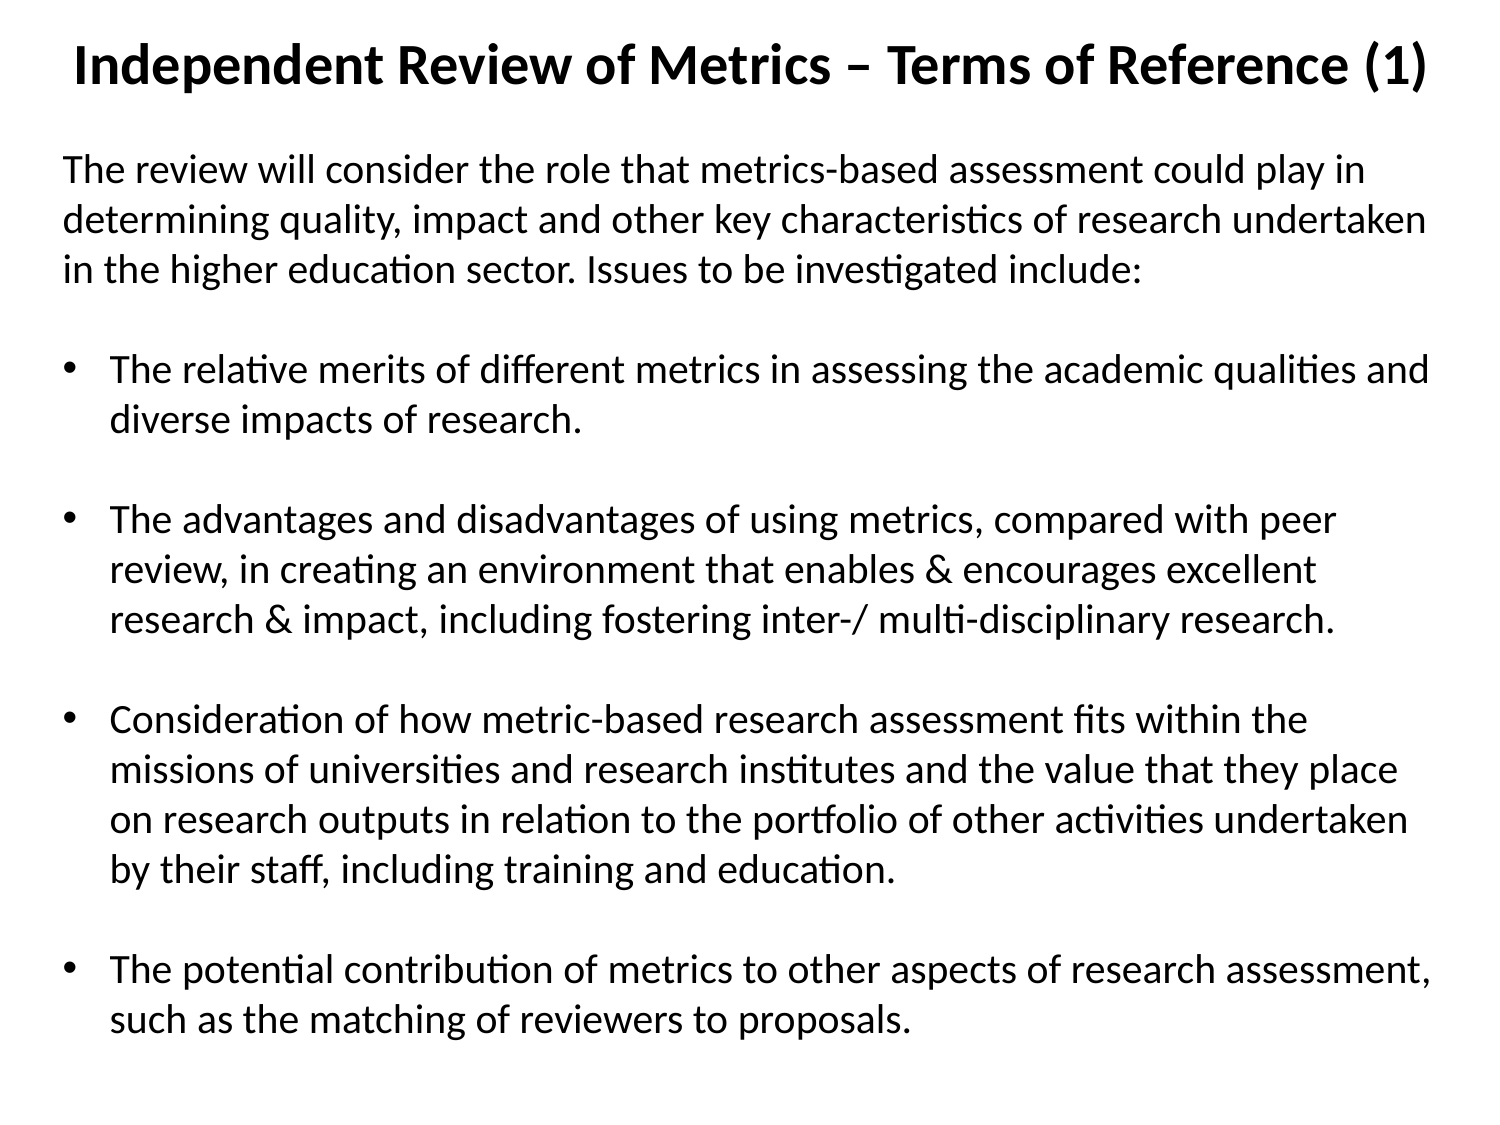

Independent Review of Metrics – Terms of Reference (1)

The review will consider the role that metrics-based assessment could play in determining quality, impact and other key characteristics of research undertaken in the higher education sector. Issues to be investigated include:

The relative merits of different metrics in assessing the academic qualities and diverse impacts of research.

The advantages and disadvantages of using metrics, compared with peer review, in creating an environment that enables & encourages excellent research & impact, including fostering inter-/ multi-disciplinary research.

Consideration of how metric-based research assessment fits within the missions of universities and research institutes and the value that they place on research outputs in relation to the portfolio of other activities undertaken by their staff, including training and education.

The potential contribution of metrics to other aspects of research assessment, such as the matching of reviewers to proposals.